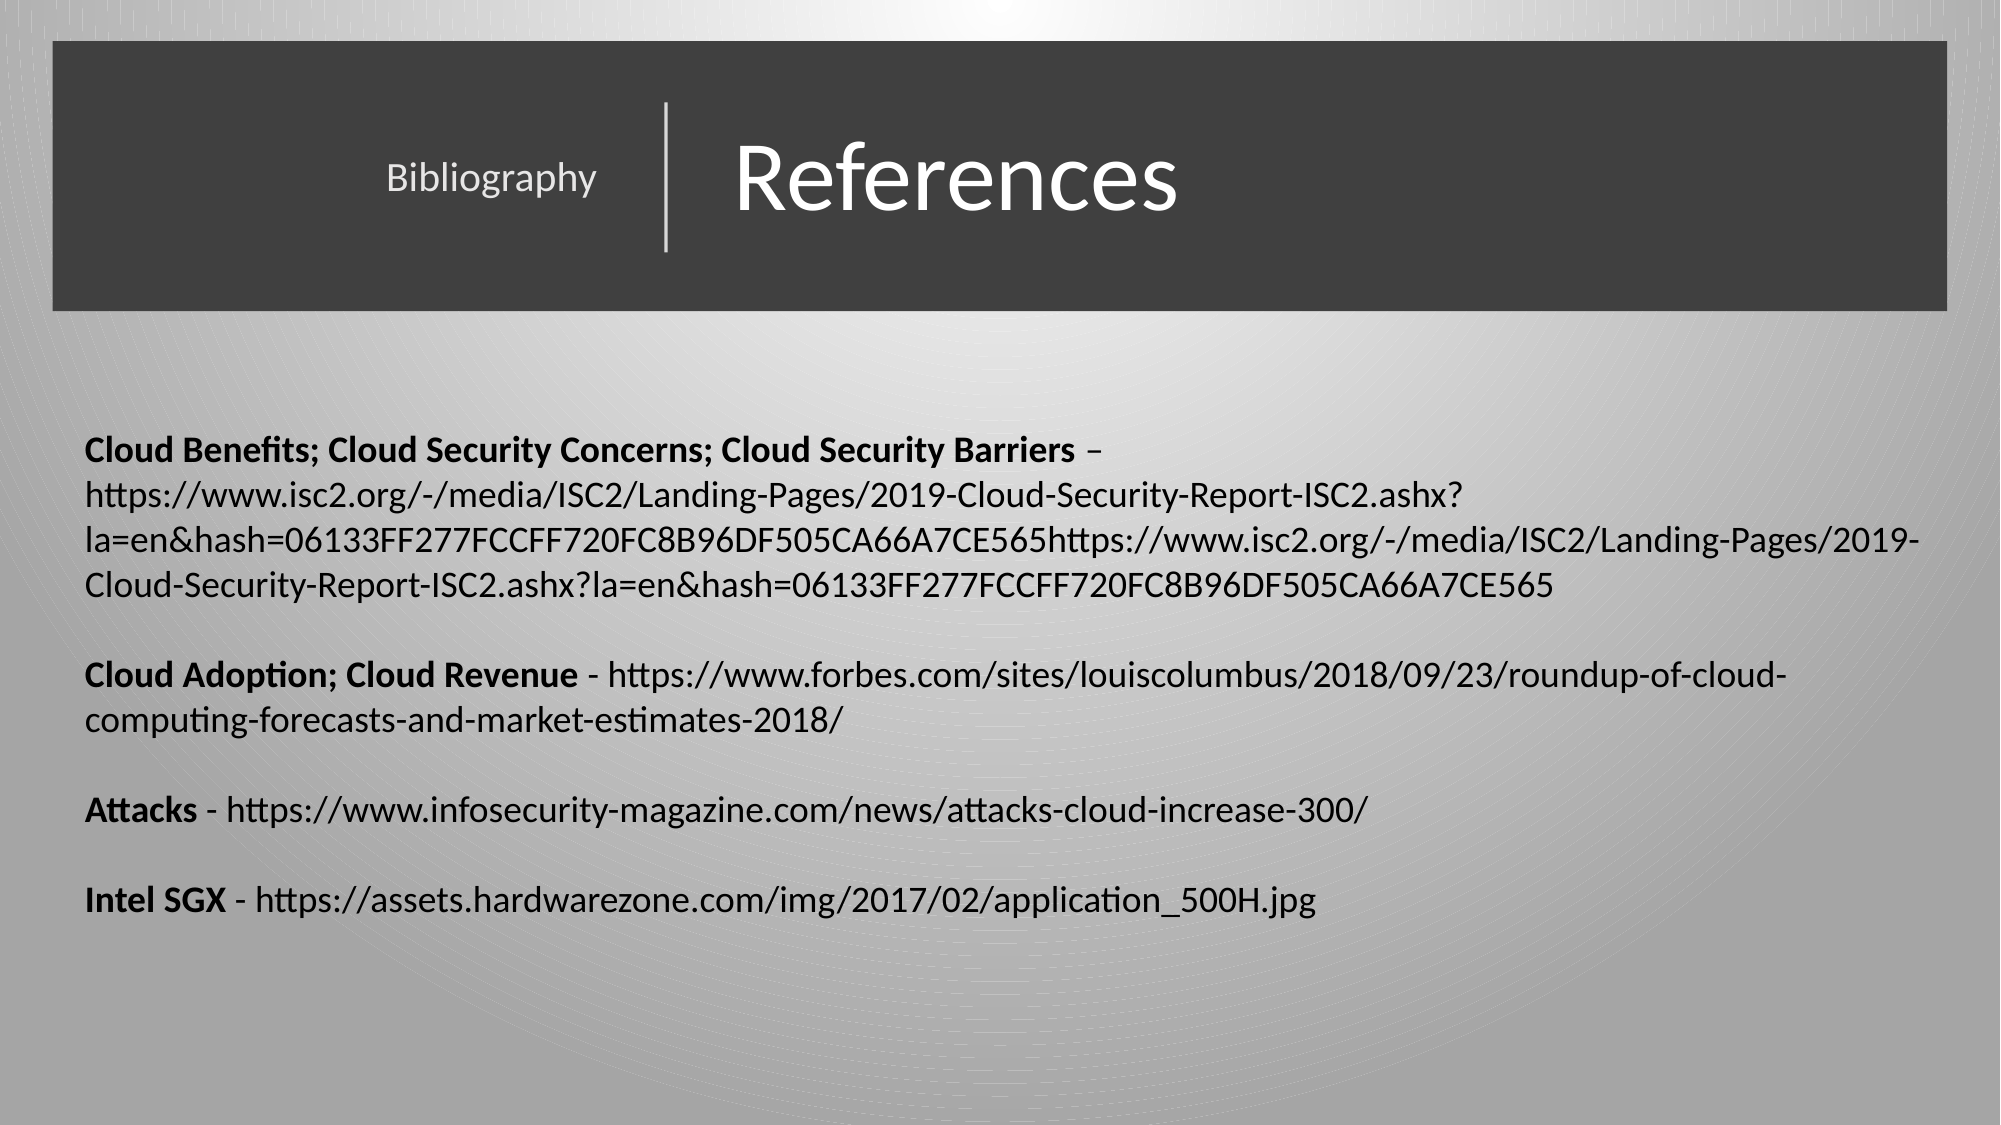

Bibliography
# References
Cloud Benefits; Cloud Security Concerns; Cloud Security Barriers –
https://www.isc2.org/-/media/ISC2/Landing-Pages/2019-Cloud-Security-Report-ISC2.ashx?la=en&hash=06133FF277FCCFF720FC8B96DF505CA66A7CE565https://www.isc2.org/-/media/ISC2/Landing-Pages/2019-Cloud-Security-Report-ISC2.ashx?la=en&hash=06133FF277FCCFF720FC8B96DF505CA66A7CE565

Cloud Adoption; Cloud Revenue - https://www.forbes.com/sites/louiscolumbus/2018/09/23/roundup-of-cloud-computing-forecasts-and-market-estimates-2018/

Attacks - https://www.infosecurity-magazine.com/news/attacks-cloud-increase-300/

Intel SGX - https://assets.hardwarezone.com/img/2017/02/application_500H.jpg